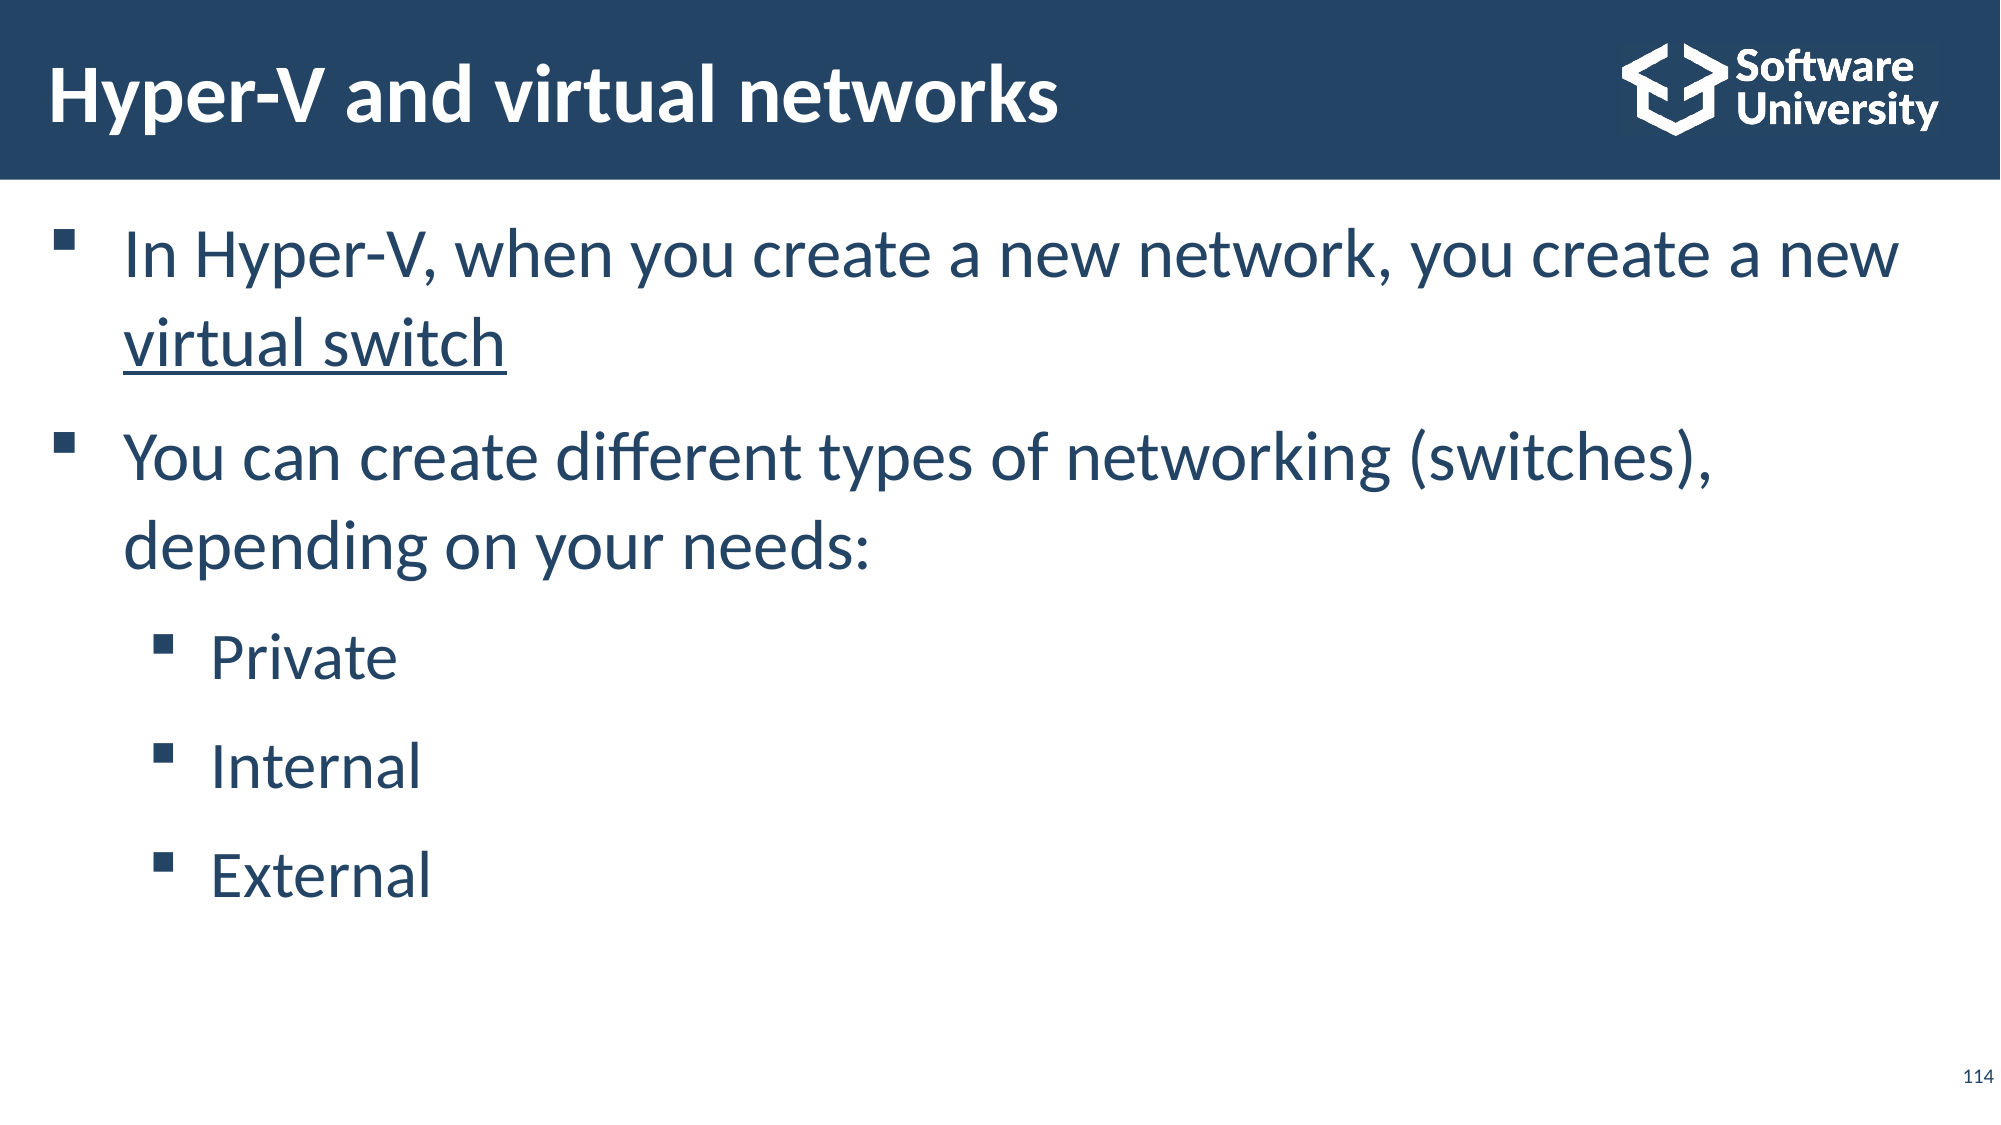

# Hyper-V and virtual networks
In Hyper-V, when you create a new network, you create a new
virtual switch
You can create different types of networking (switches),
depending on your needs:
Private
Internal
External
114